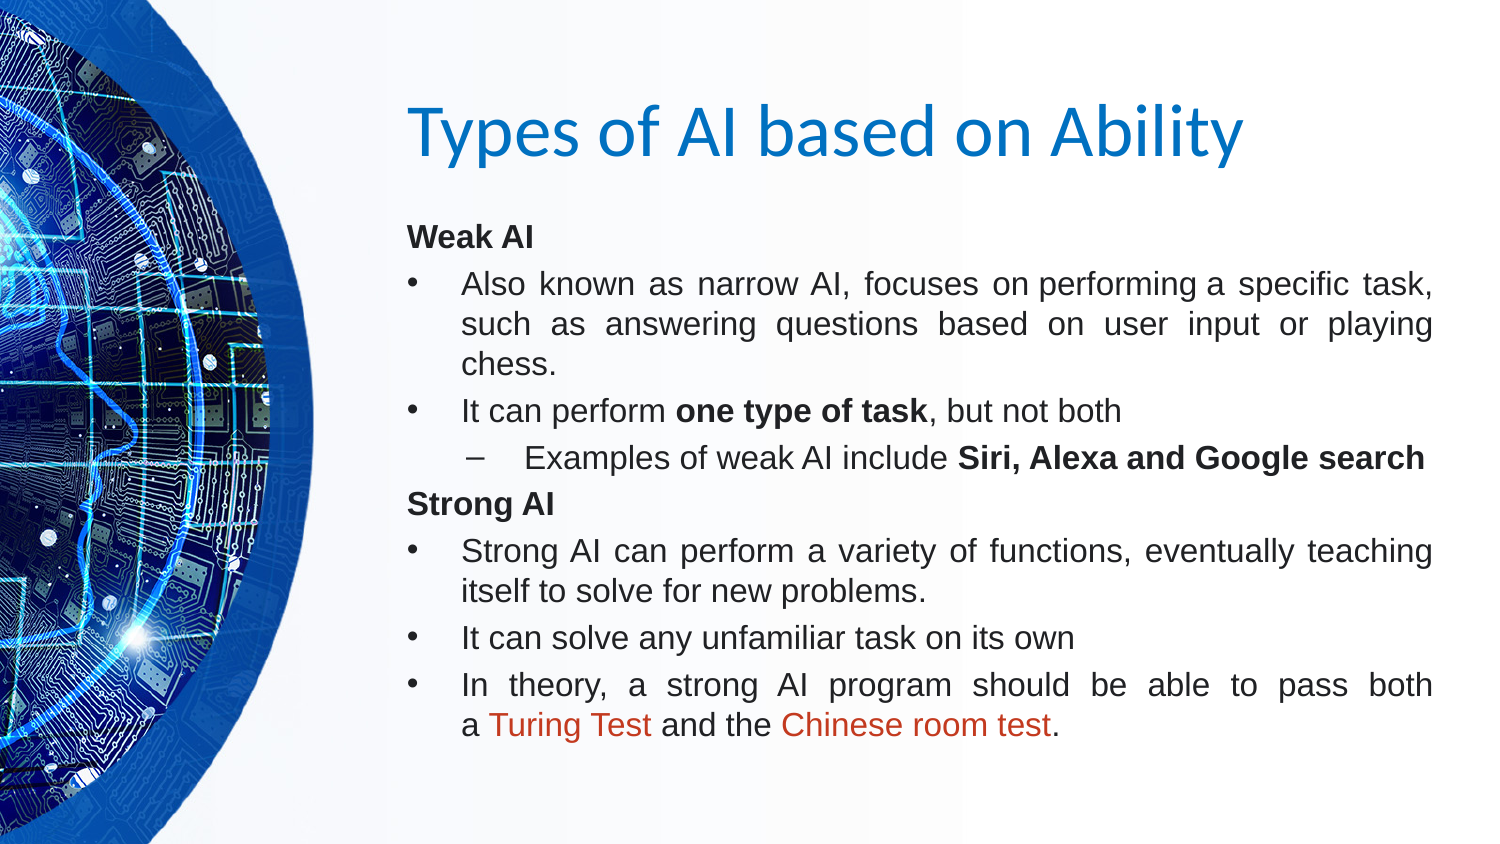

# Types of AI based on Ability
Weak AI
Also known as narrow AI, focuses on performing a specific task, such as answering questions based on user input or playing chess.
It can perform one type of task, but not both
Examples of weak AI include Siri, Alexa and Google search
Strong AI
Strong AI can perform a variety of functions, eventually teaching itself to solve for new problems.
It can solve any unfamiliar task on its own
In theory, a strong AI program should be able to pass both a Turing Test and the Chinese room test.